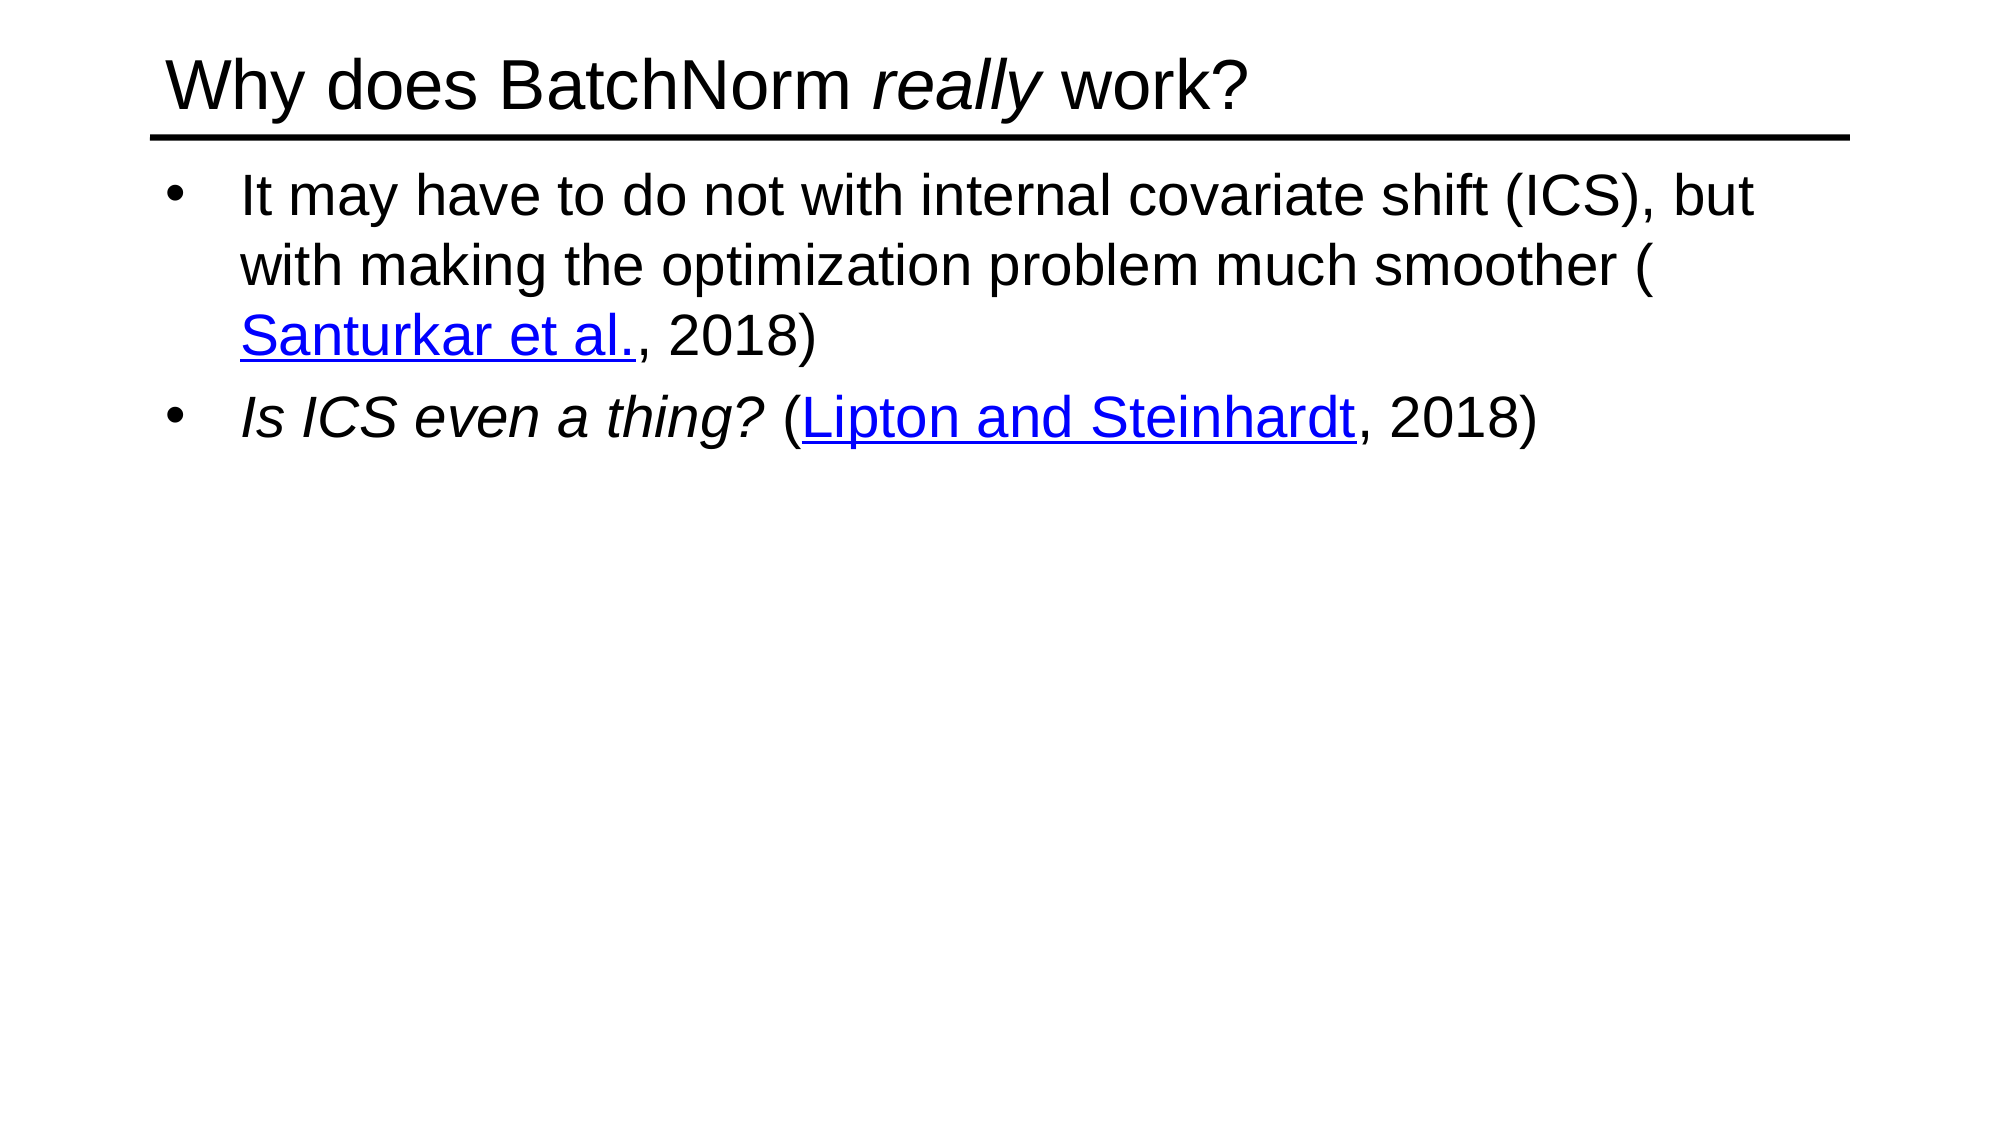

# Why does BatchNorm really work?
It may have to do not with internal covariate shift (ICS), but with making the optimization problem much smoother (Santurkar et al., 2018)
Is ICS even a thing? (Lipton and Steinhardt, 2018)